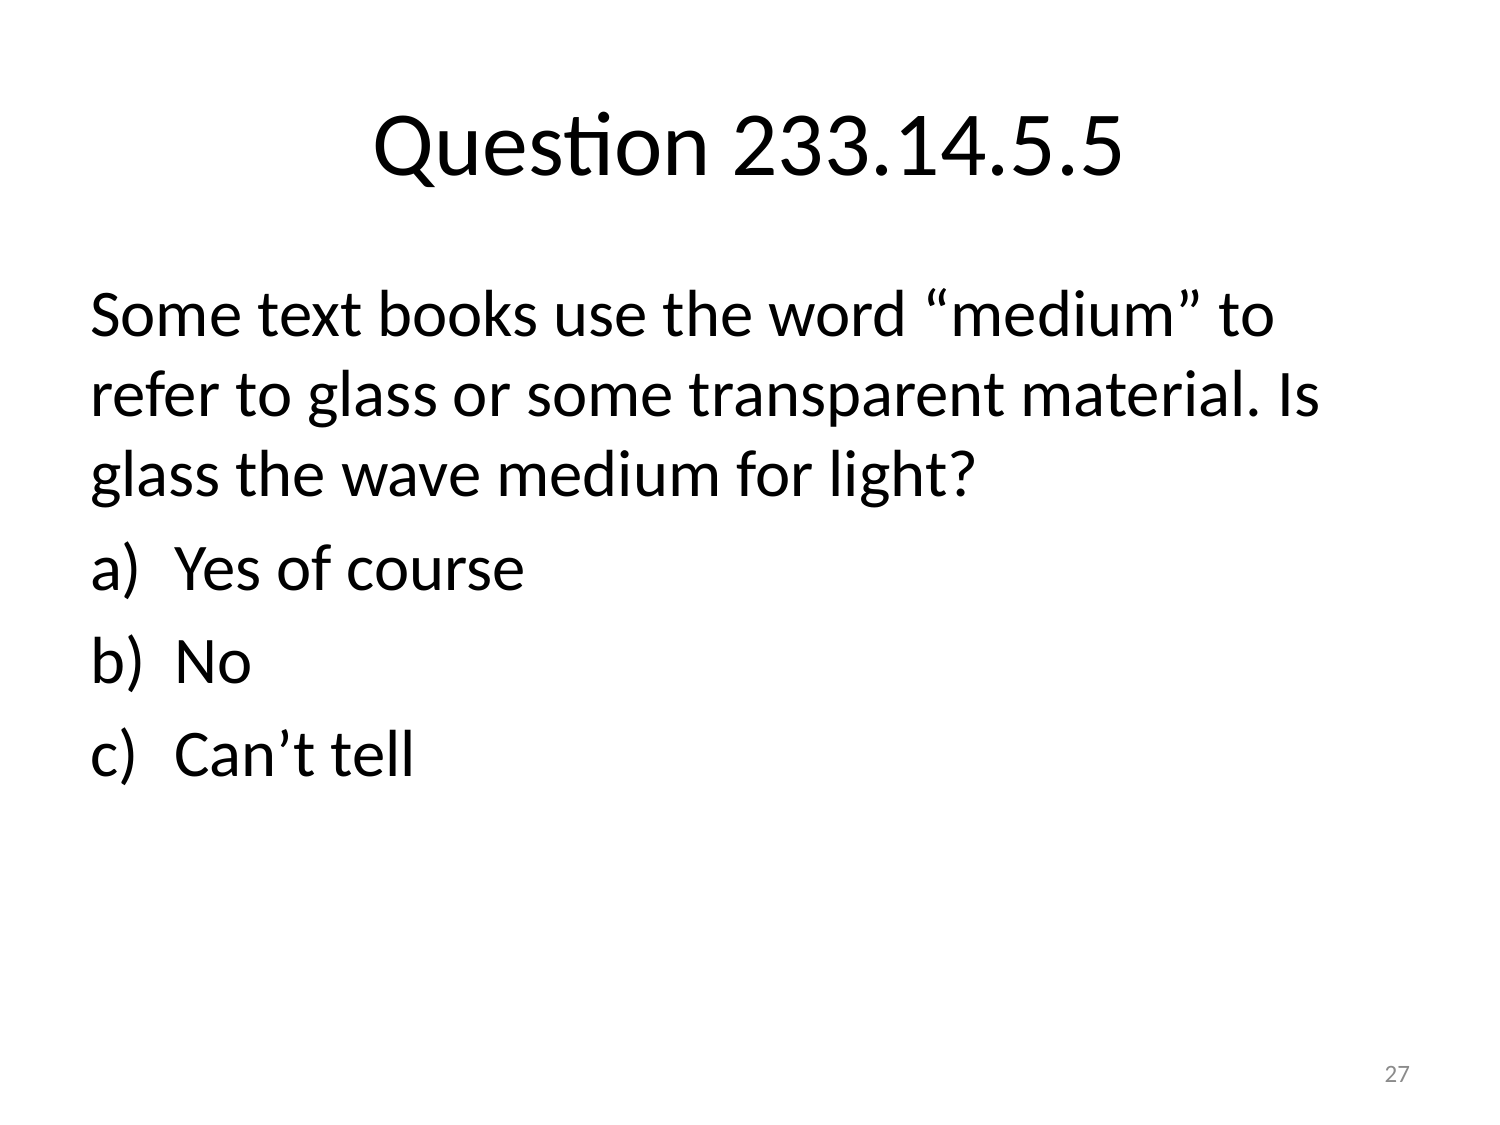

# Question 233.14.5.5
Some text books use the word “medium” to refer to glass or some transparent material. Is glass the wave medium for light?
Yes of course
No
Can’t tell
27